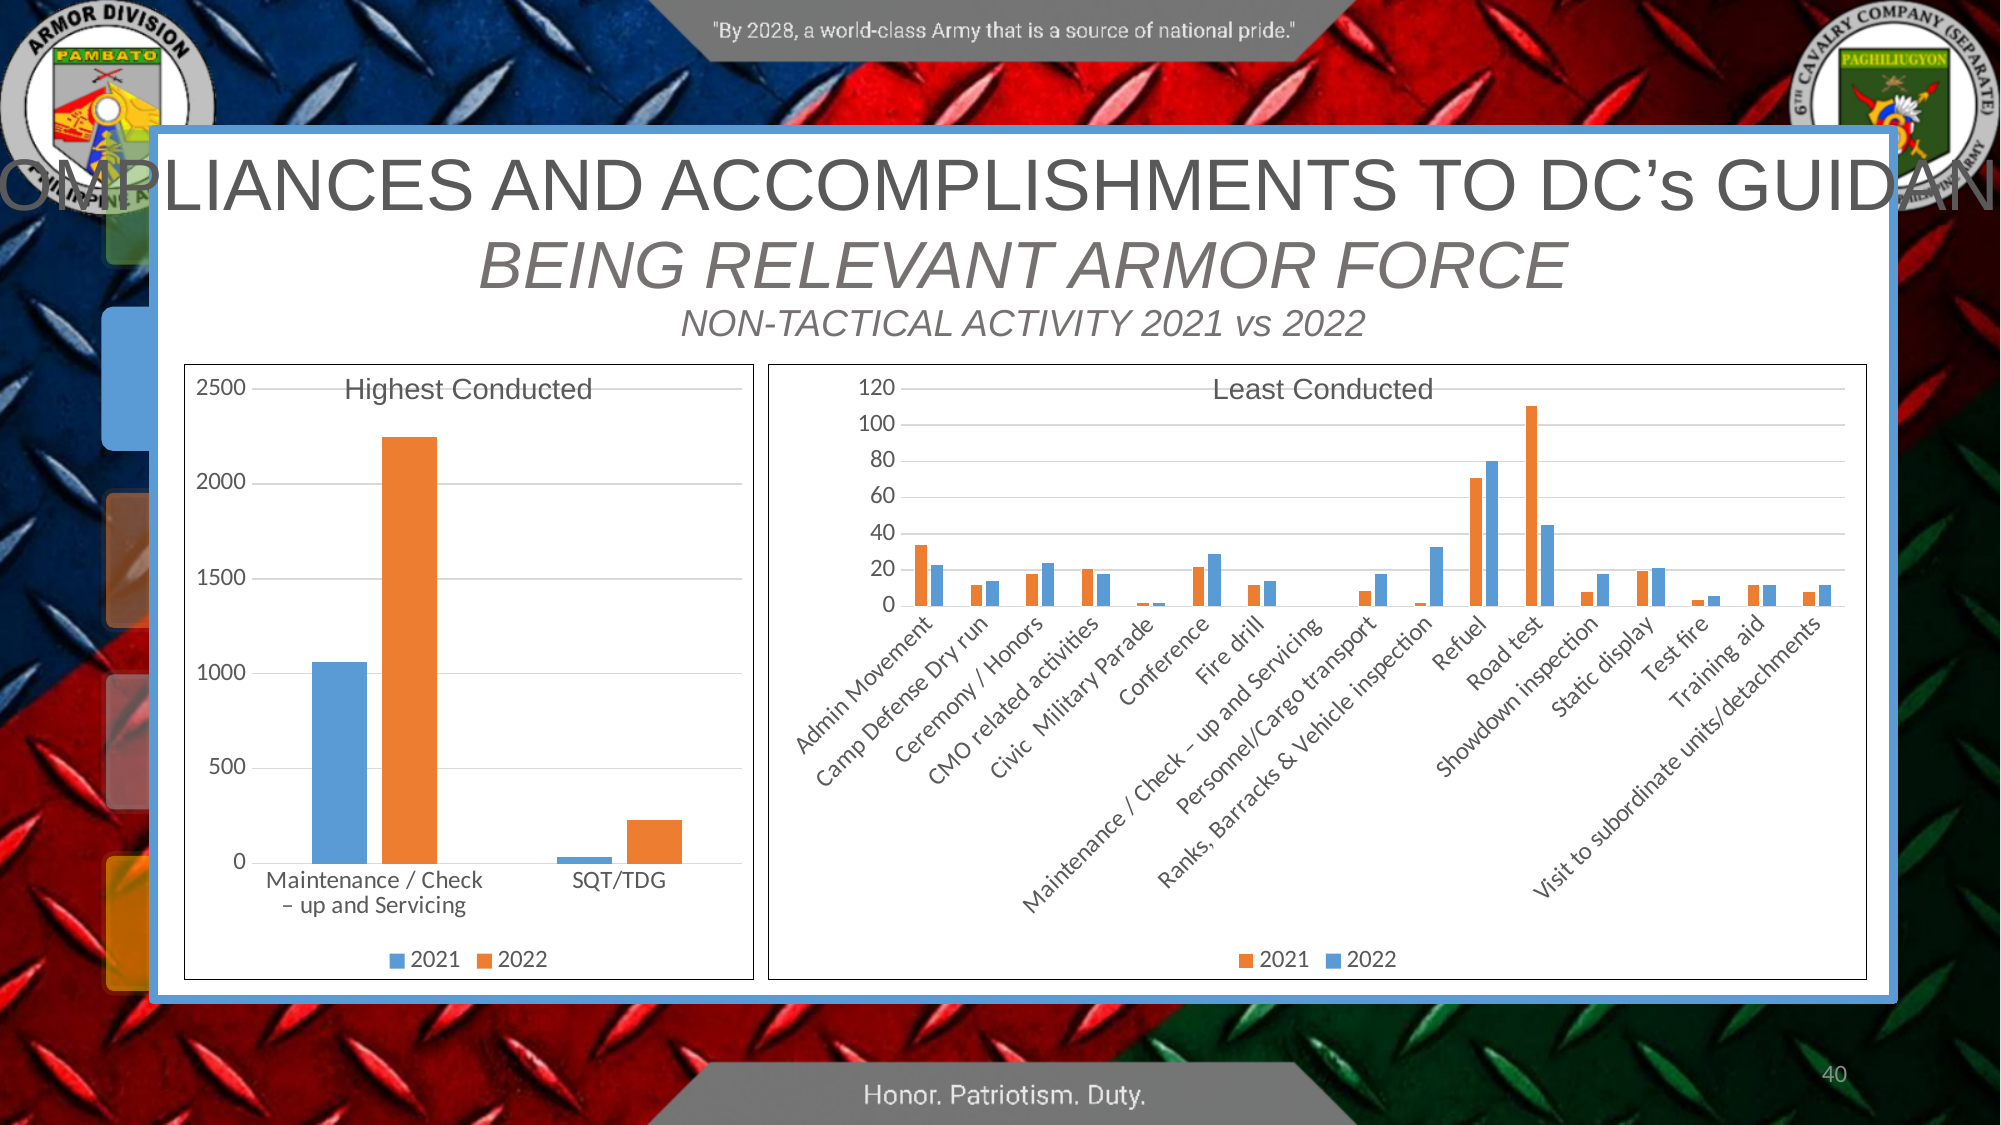

COMPLIANCES AND ACCOMPLISHMENTS TO DC’s GUIDANCE

BEING RELEVANT ARMOR FORCE
NON-TACTICAL ACTIVITY 2021 vs 2022

Highest Conducted
Least Conducted

### Chart

| Category | 2021 | 2022 |
|---|---|---|
| Maintenance / Check – up and Servicing | 1064.0 | 2246.0 |
| SQT/TDG | 33.0 | 231.0 |

### Chart

| Category | 2021 | 2022 |
|---|---|---|
| Admin Movement | 34.0 | 23.0 |
| Camp Defense Dry run | 12.0 | 14.0 |
| Ceremony / Honors | 18.0 | 24.0 |
| CMO related activities | 21.0 | 18.0 |
| Civic  Military Parade | 2.0 | 2.0 |
| Conference | 22.0 | 29.0 |
| Fire drill | 12.0 | 14.0 |
| Maintenance / Check – up and Servicing | None | None |
| Personnel/Cargo transport | 9.0 | 18.0 |
| Ranks, Barracks & Vehicle inspection | 2.0 | 33.0 |
| Refuel | 71.0 | 80.0 |
| Road test | 111.0 | 45.0 |
| Showdown inspection | 8.0 | 18.0 |
| Static display | 20.0 | 21.0 |
| Test fire | 4.0 | 6.0 |
| Training aid | 12.0 | 12.0 |
| Visit to subordinate units/detachments | 8.0 | 12.0 |

40